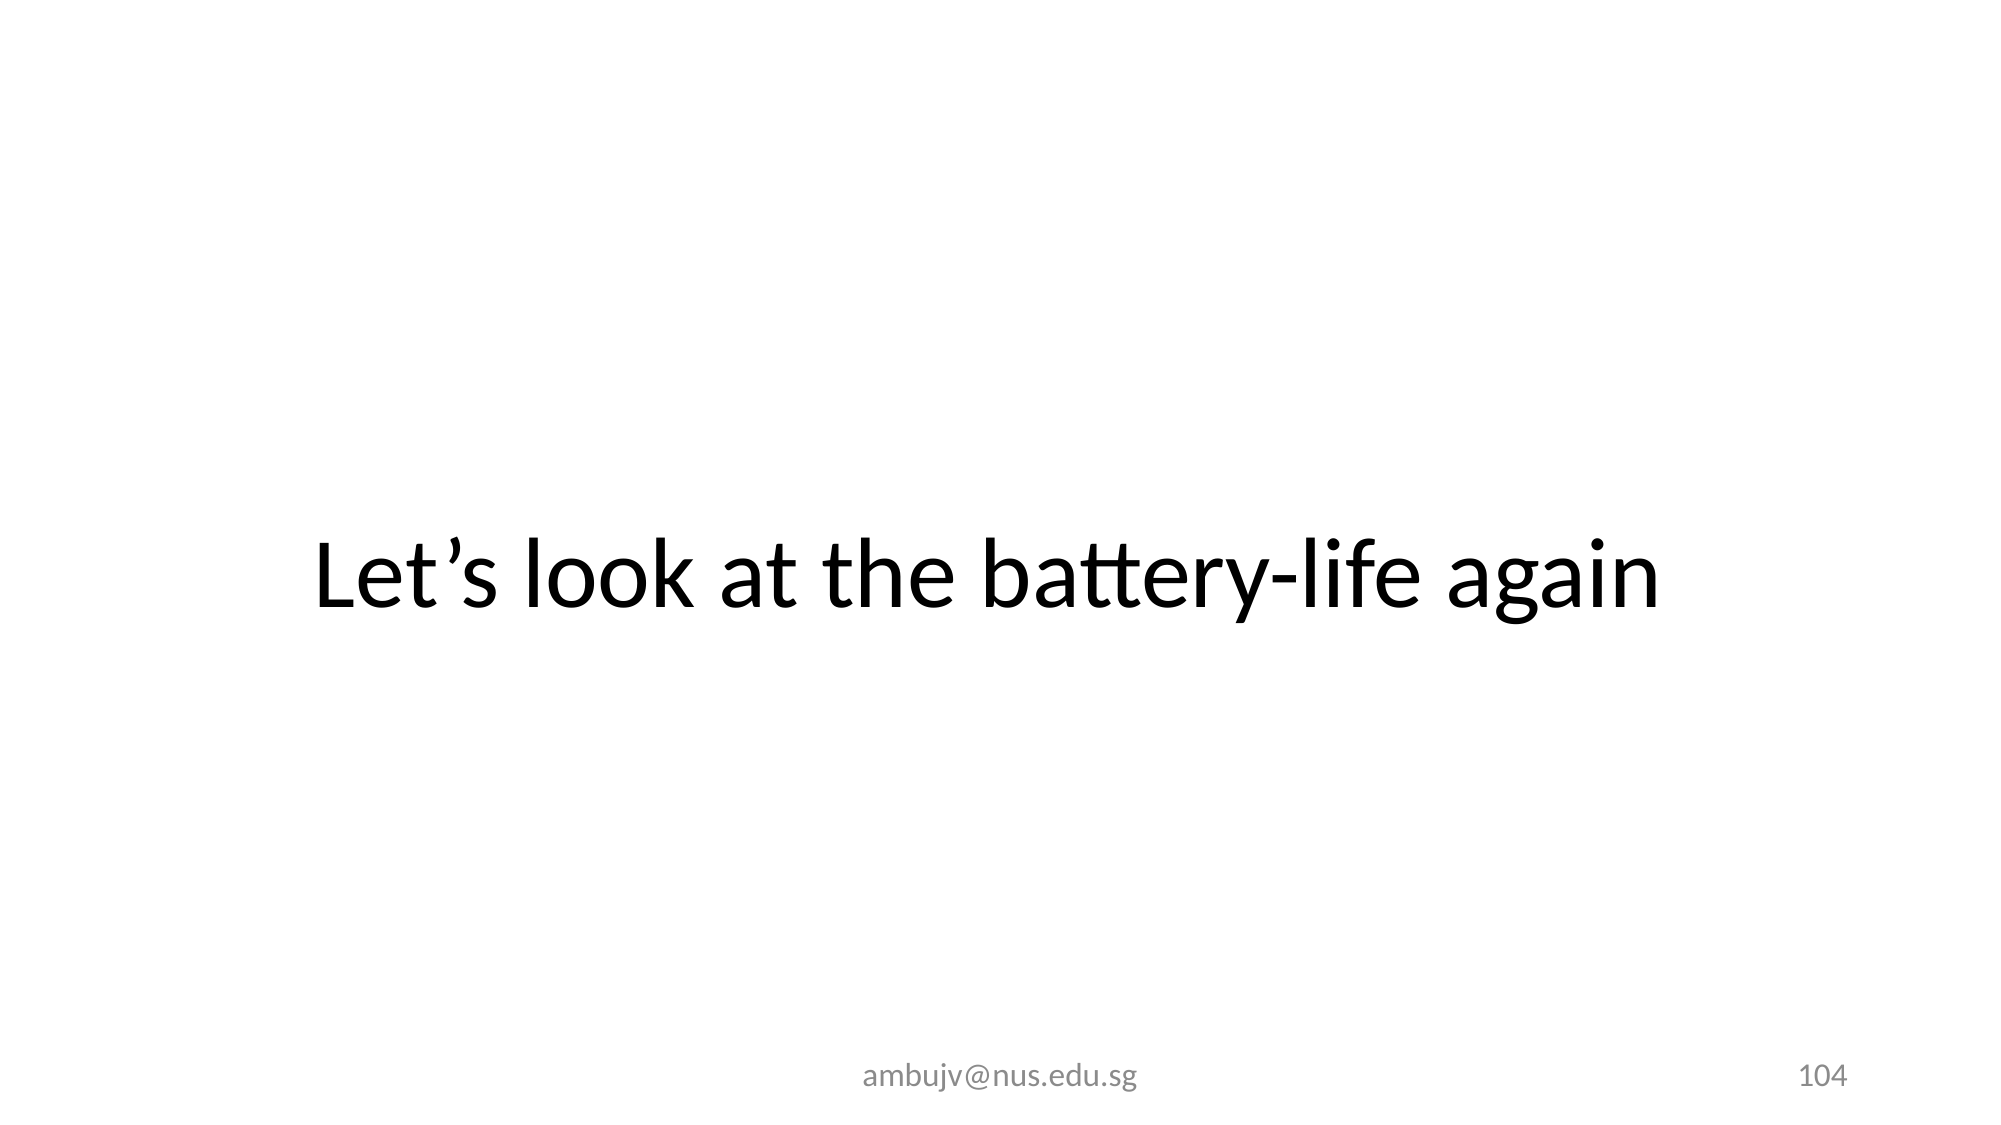

Let’s look at the battery-life again

ambujv@nus.edu.sg
104